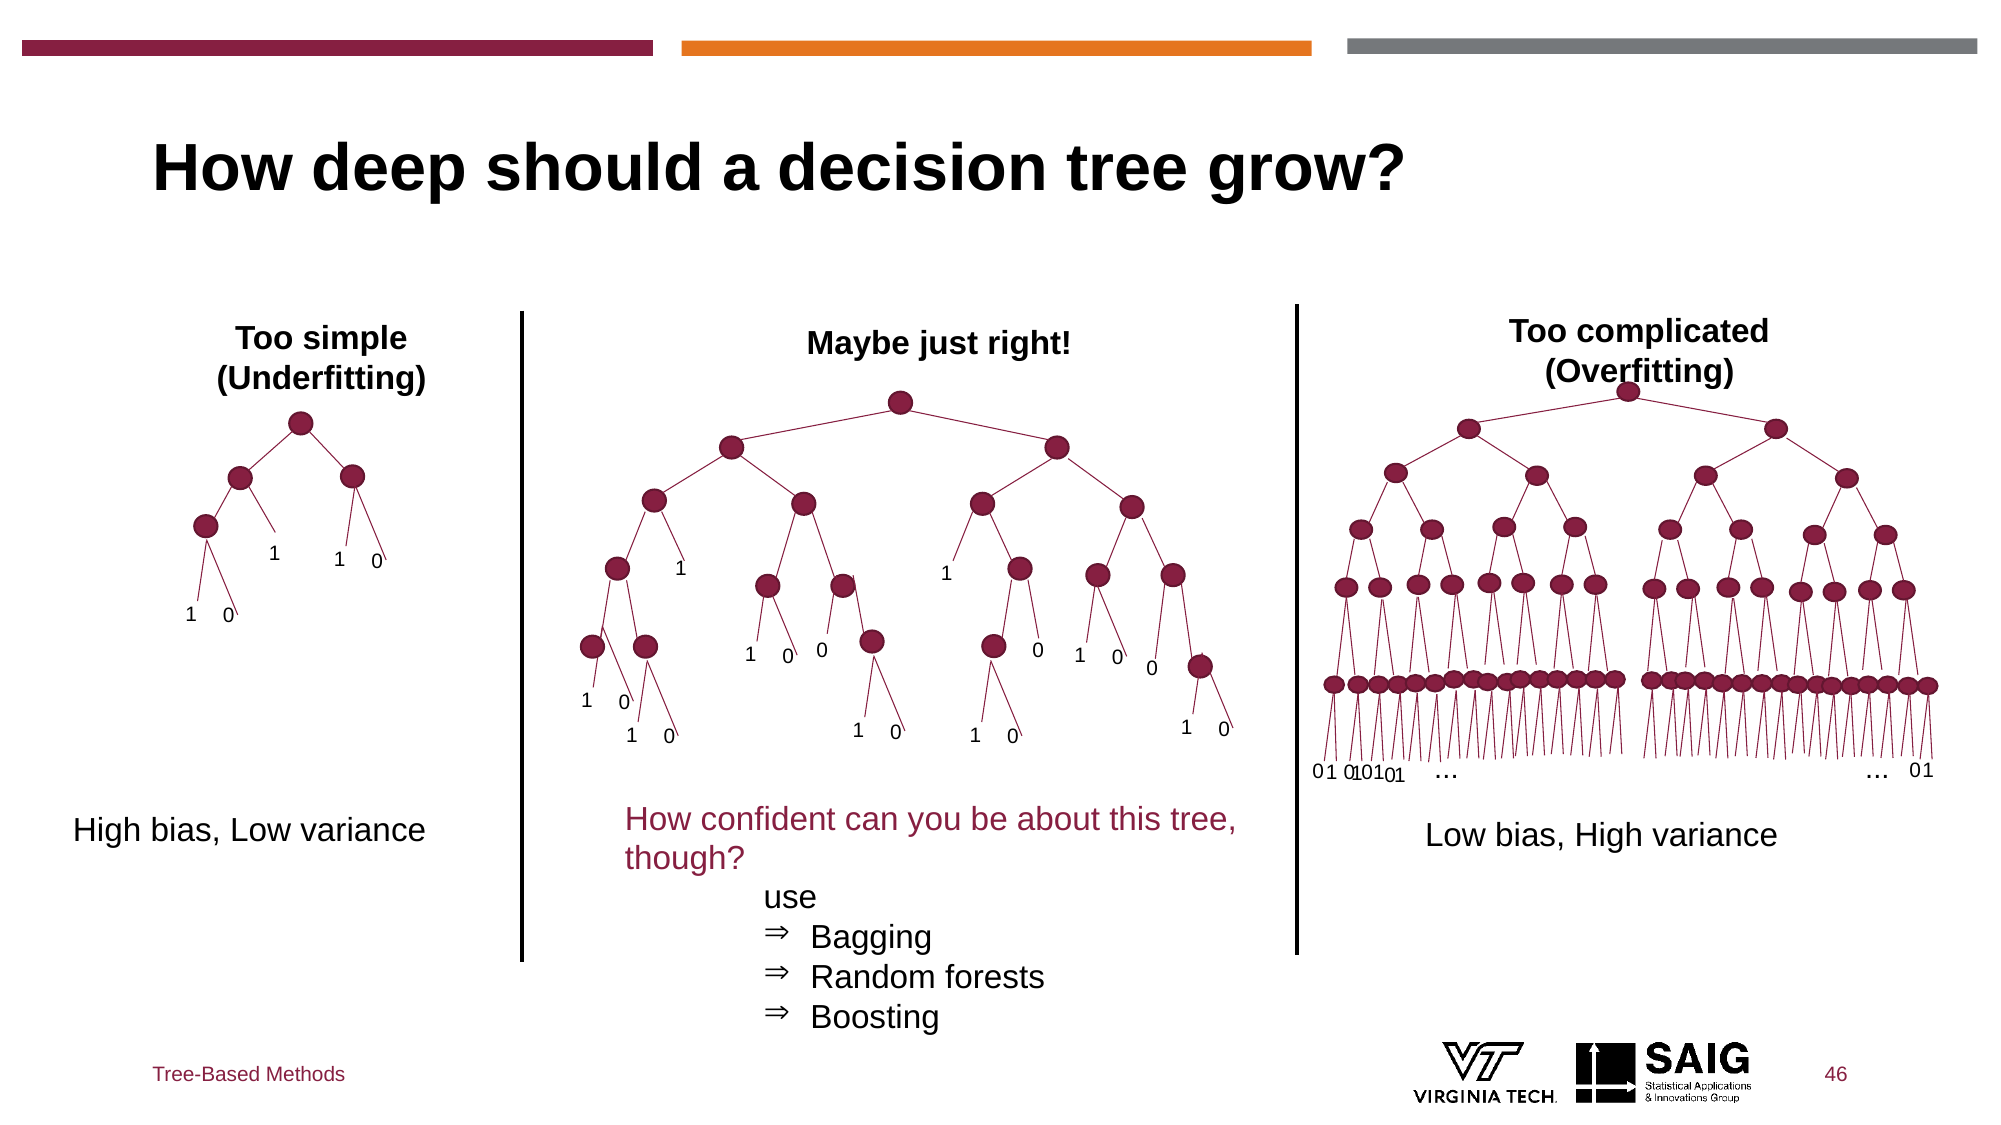

# How deep should a decision tree grow?
Too complicated (Overfitting)
Too simple (Underfitting)
Maybe just right!

...
...
0
1
0
1
1
0
0
1
0
1

1
1

1
0

1
0
0
0

0
1
0

1
0
1
0
1
0
1
0

1
0

1
1
0
How confident can you be about this tree, though?
High bias, Low variance
Low bias, High variance
use
Bagging
Random forests
Boosting

Tree-Based Methods
46